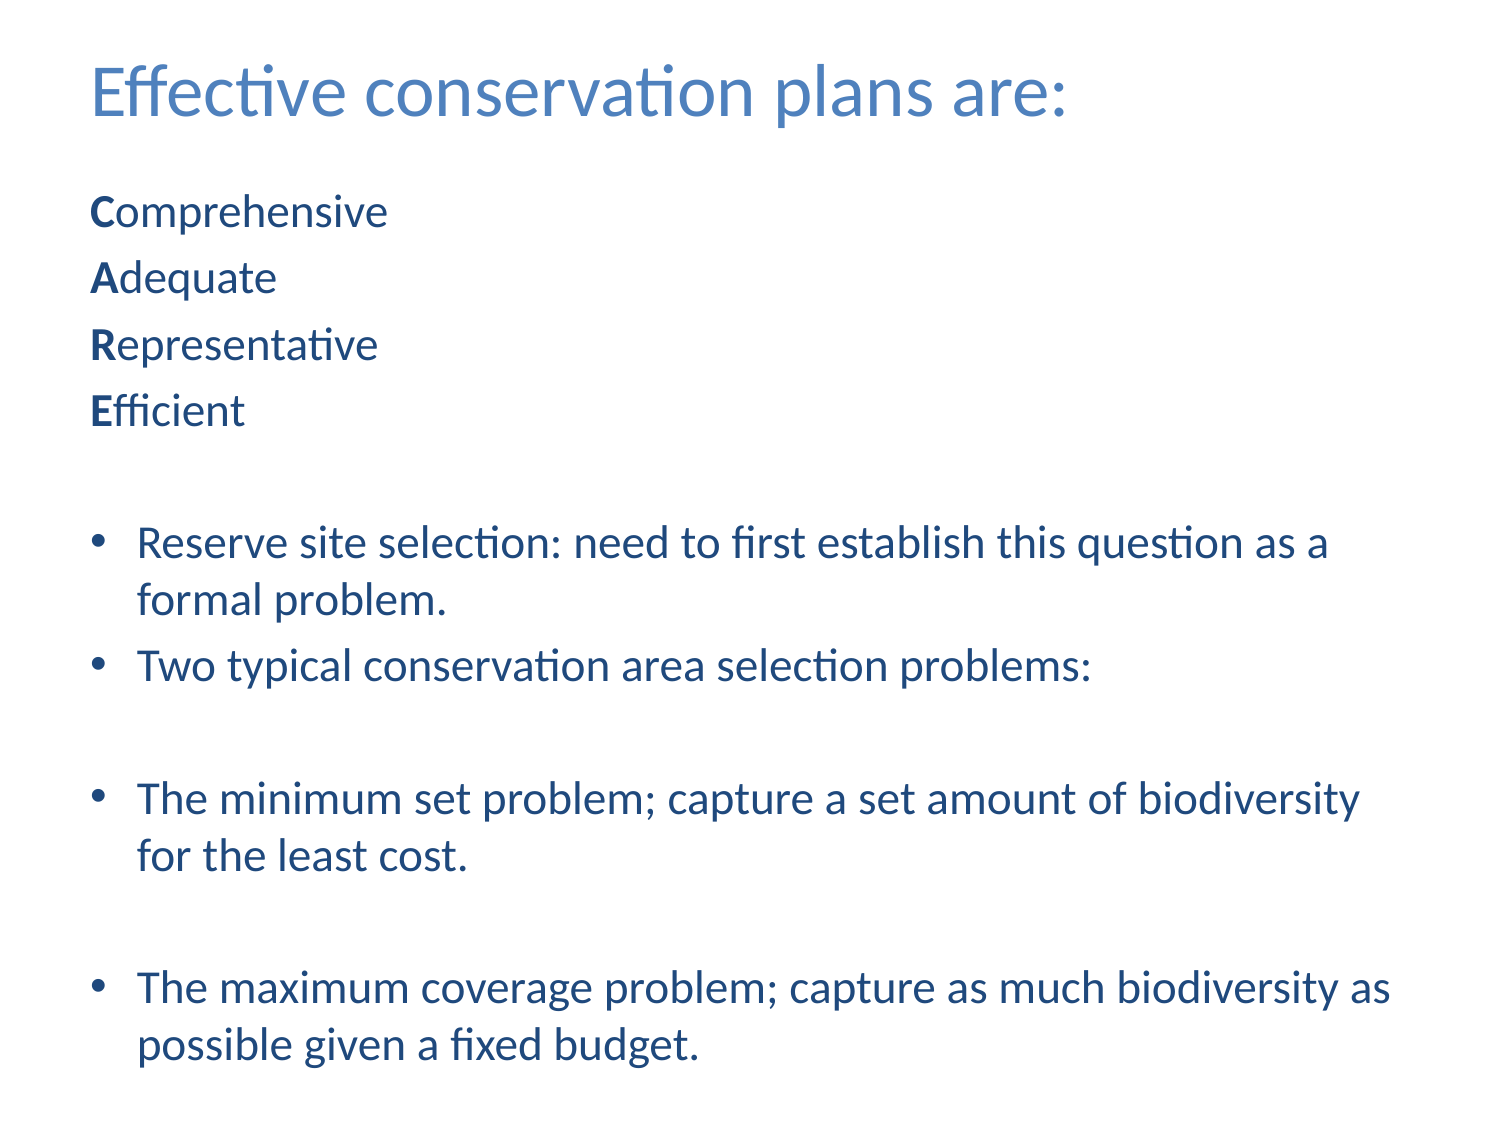

# Effective conservation plans are:
Comprehensive
Adequate
Representative
Efficient

Reserve site selection: need to first establish this question as a formal problem.
Two typical conservation area selection problems:

The minimum set problem; capture a set amount of biodiversity for the least cost.

The maximum coverage problem; capture as much biodiversity as possible given a fixed budget.